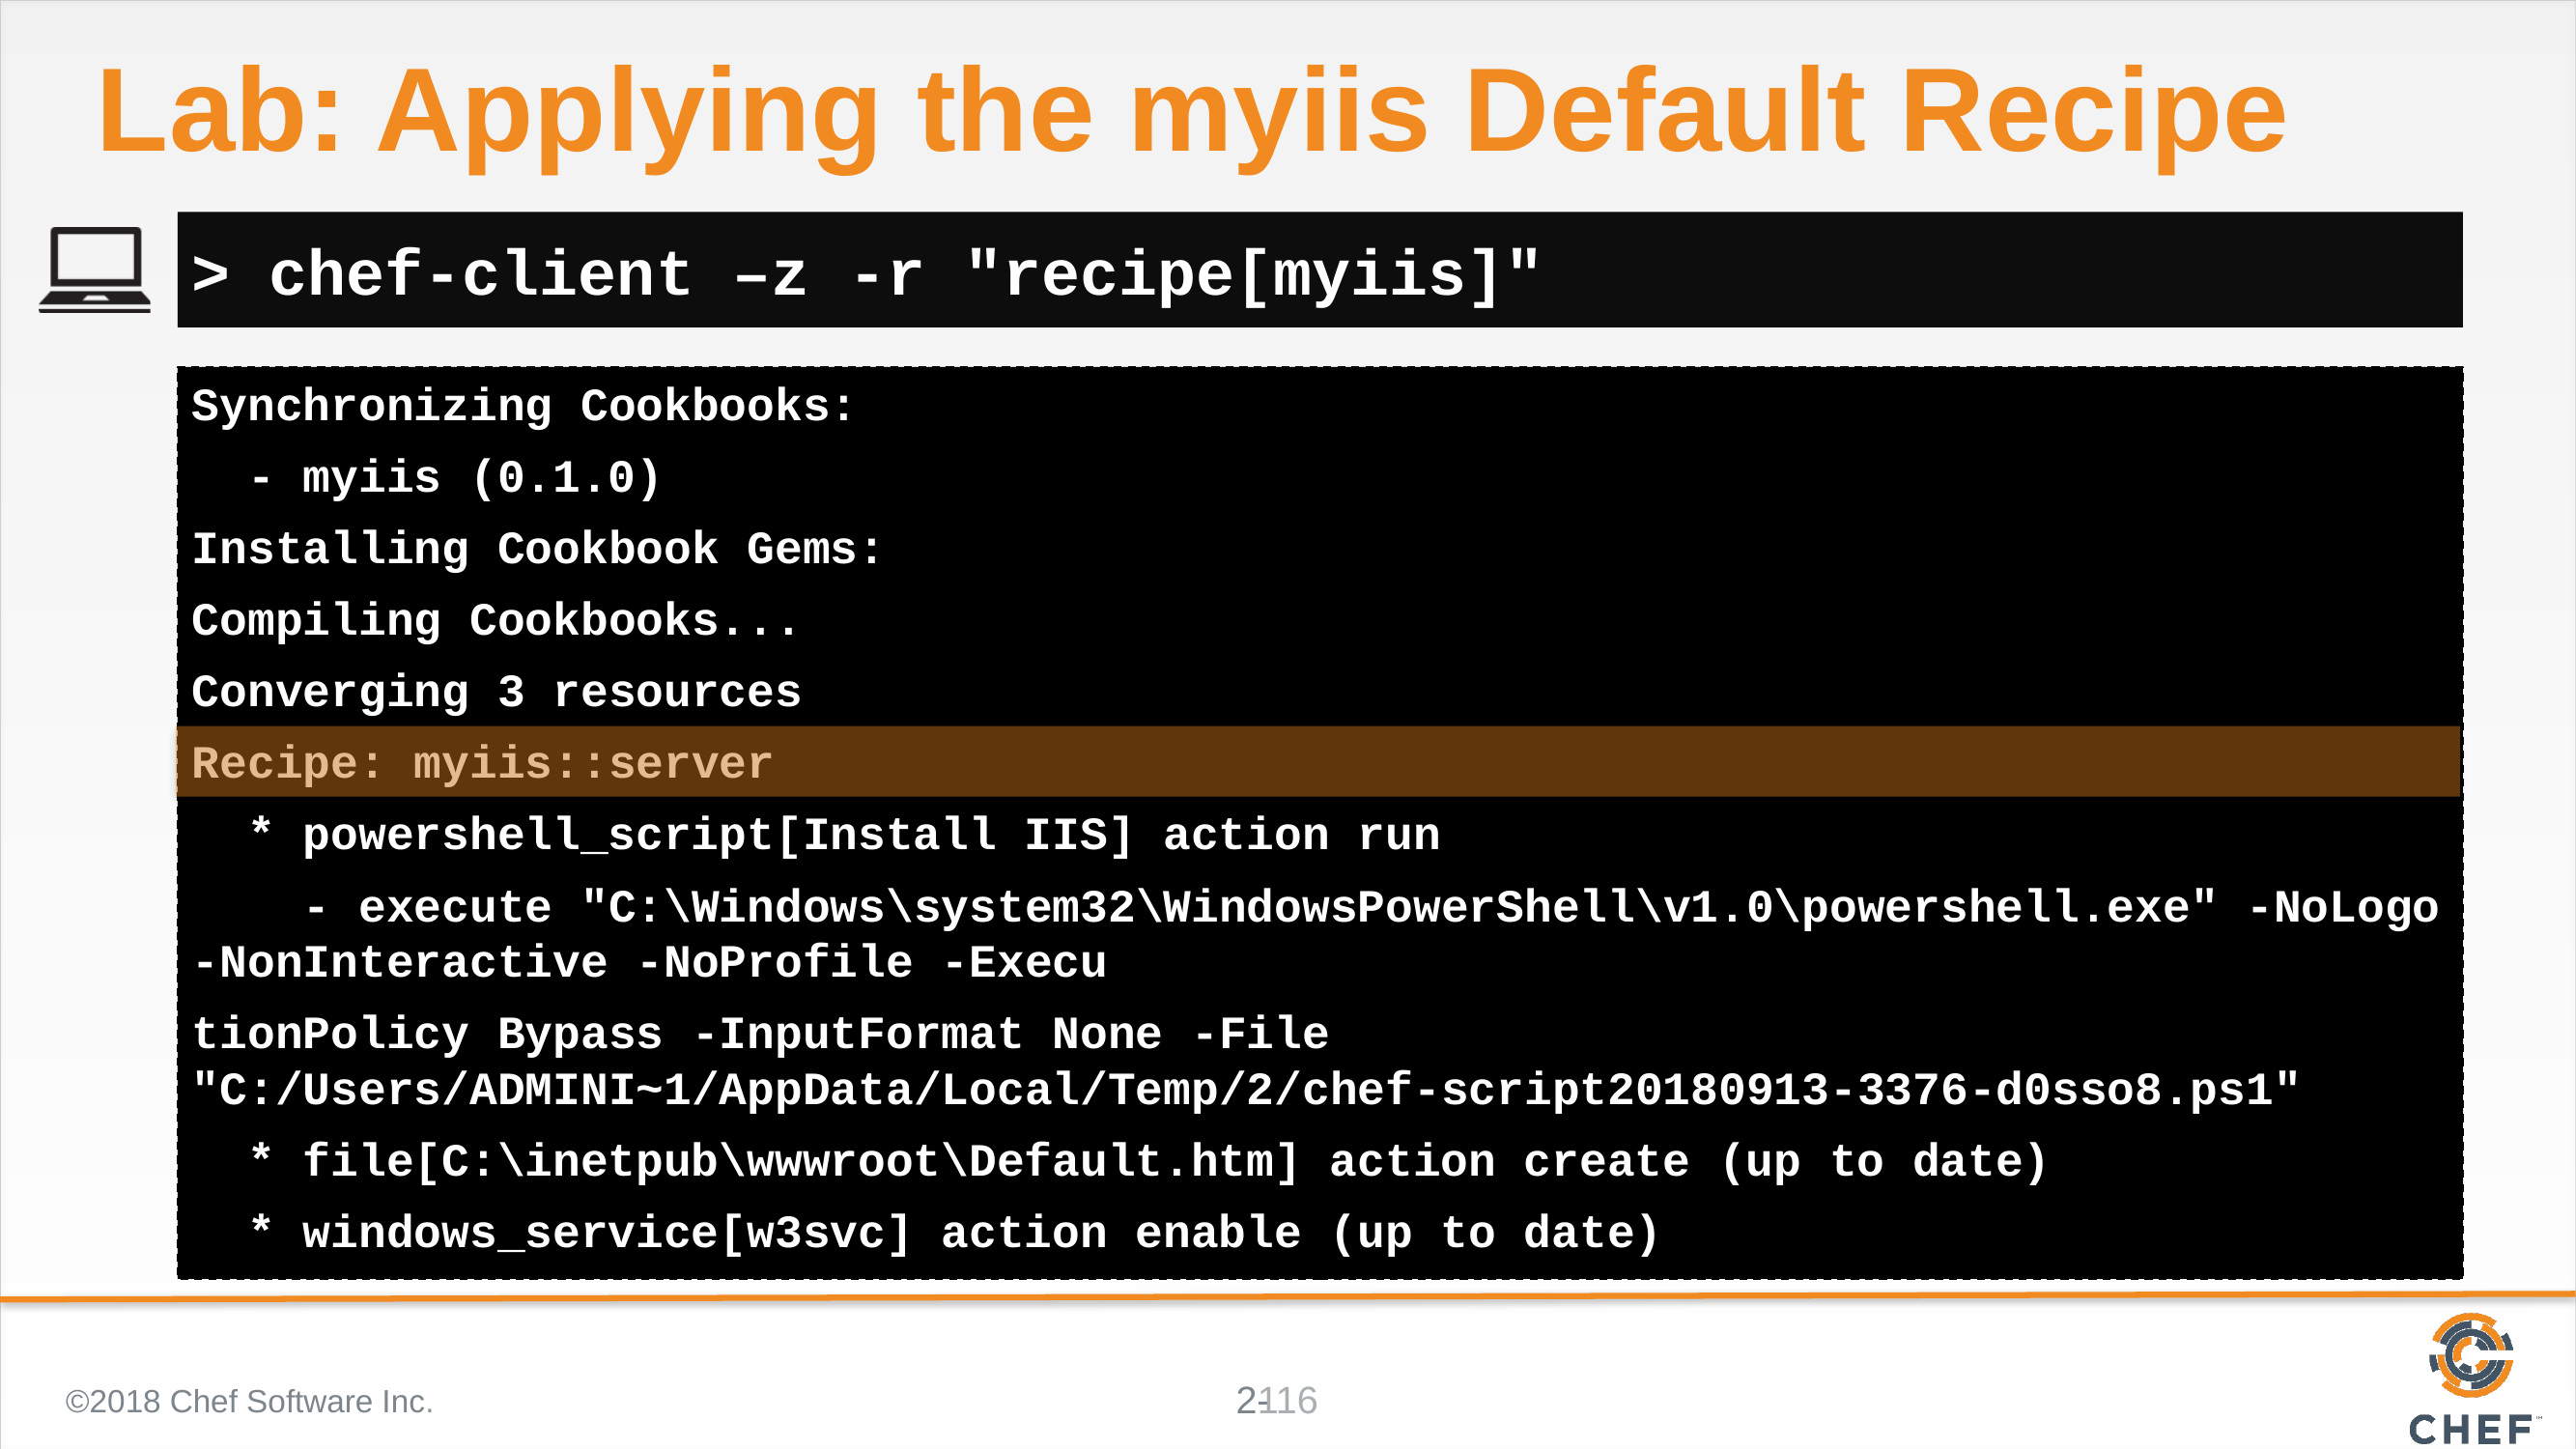

# Lab: Applying the myiis Default Recipe
> chef-client –z -r "recipe[myiis]"
Synchronizing Cookbooks:
  - myiis (0.1.0)
Installing Cookbook Gems:
Compiling Cookbooks...
Converging 3 resources
Recipe: myiis::server
  * powershell_script[Install IIS] action run
    - execute "C:\Windows\system32\WindowsPowerShell\v1.0\powershell.exe" -NoLogo -NonInteractive -NoProfile -Execu
tionPolicy Bypass -InputFormat None -File "C:/Users/ADMINI~1/AppData/Local/Temp/2/chef-script20180913-3376-d0sso8.ps1"
  * file[C:\inetpub\wwwroot\Default.htm] action create (up to date)
  * windows_service[w3svc] action enable (up to date)

©2018 Chef Software Inc.
116